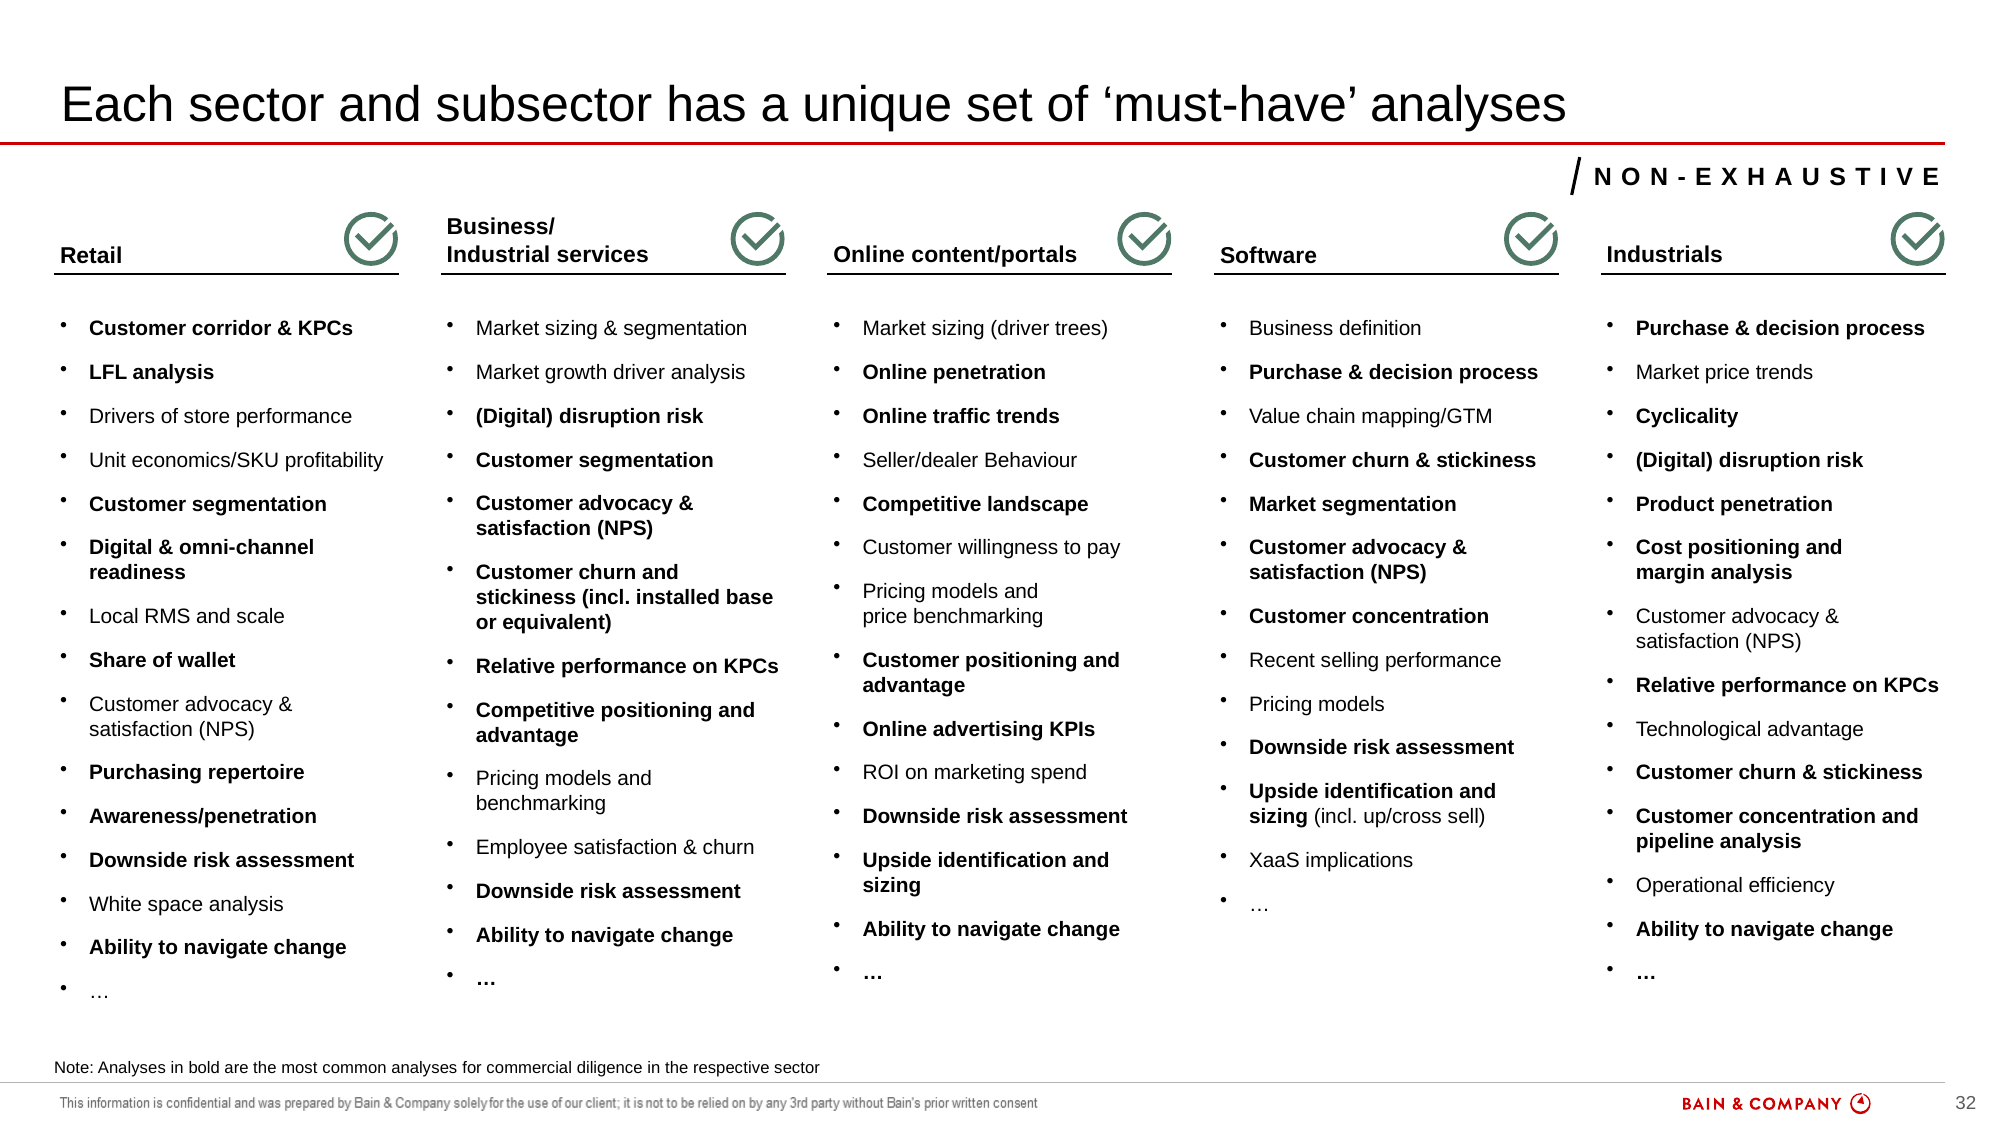

# Each sector and subsector has a unique set of ‘must-have’ analyses
overall_0_131854674684251551 columns_1_131878875919908224 14_1_131878873299037212 18_1_131878873761184295 21_1_131878873968730622 24_1_131878873968870656 28_1_131878873969051168 32_1_131878873969191538 38_1_131878873969382010 39_1_131878875468494996
1035271_21 1035272_21 1035273_21 1035276_5 1035286_21 12_84
Non-exhaustive
Business/
Industrial services

Online content/portals
Industrials
Retail
Software
Customer corridor & KPCs
LFL analysis
Drivers of store performance
Unit economics/SKU profitability
Customer segmentation
Digital & omni-channel readiness
Local RMS and scale
Share of wallet
Customer advocacy & satisfaction (NPS)
Purchasing repertoire
Awareness/penetration
Downside risk assessment
White space analysis
Ability to navigate change
…
Market sizing & segmentation
Market growth driver analysis
(Digital) disruption risk
Customer segmentation
Customer advocacy & satisfaction (NPS)
Customer churn and stickiness (incl. installed base or equivalent)
Relative performance on KPCs
Competitive positioning and advantage
Pricing models and benchmarking
Employee satisfaction & churn
Downside risk assessment
Ability to navigate change
…
Market sizing (driver trees)
Online penetration
Online traffic trends
Seller/dealer Behaviour
Competitive landscape
Customer willingness to pay
Pricing models and
price benchmarking
Customer positioning and advantage
Online advertising KPIs
ROI on marketing spend
Downside risk assessment
Upside identification and sizing
Ability to navigate change
…
Business definition
Purchase & decision process
Value chain mapping/GTM
Customer churn & stickiness
Market segmentation
Customer advocacy & satisfaction (NPS)
Customer concentration
Recent selling performance
Pricing models
Downside risk assessment
Upside identification and sizing (incl. up/cross sell)
XaaS implications
…
Purchase & decision process
Market price trends
Cyclicality
(Digital) disruption risk
Product penetration
Cost positioning and             margin analysis
Customer advocacy & satisfaction (NPS)
Relative performance on KPCs
Technological advantage
Customer churn & stickiness
Customer concentration and pipeline analysis
Operational efficiency
Ability to navigate change
…
Note: Analyses in bold are the most common analyses for commercial diligence in the respective sector